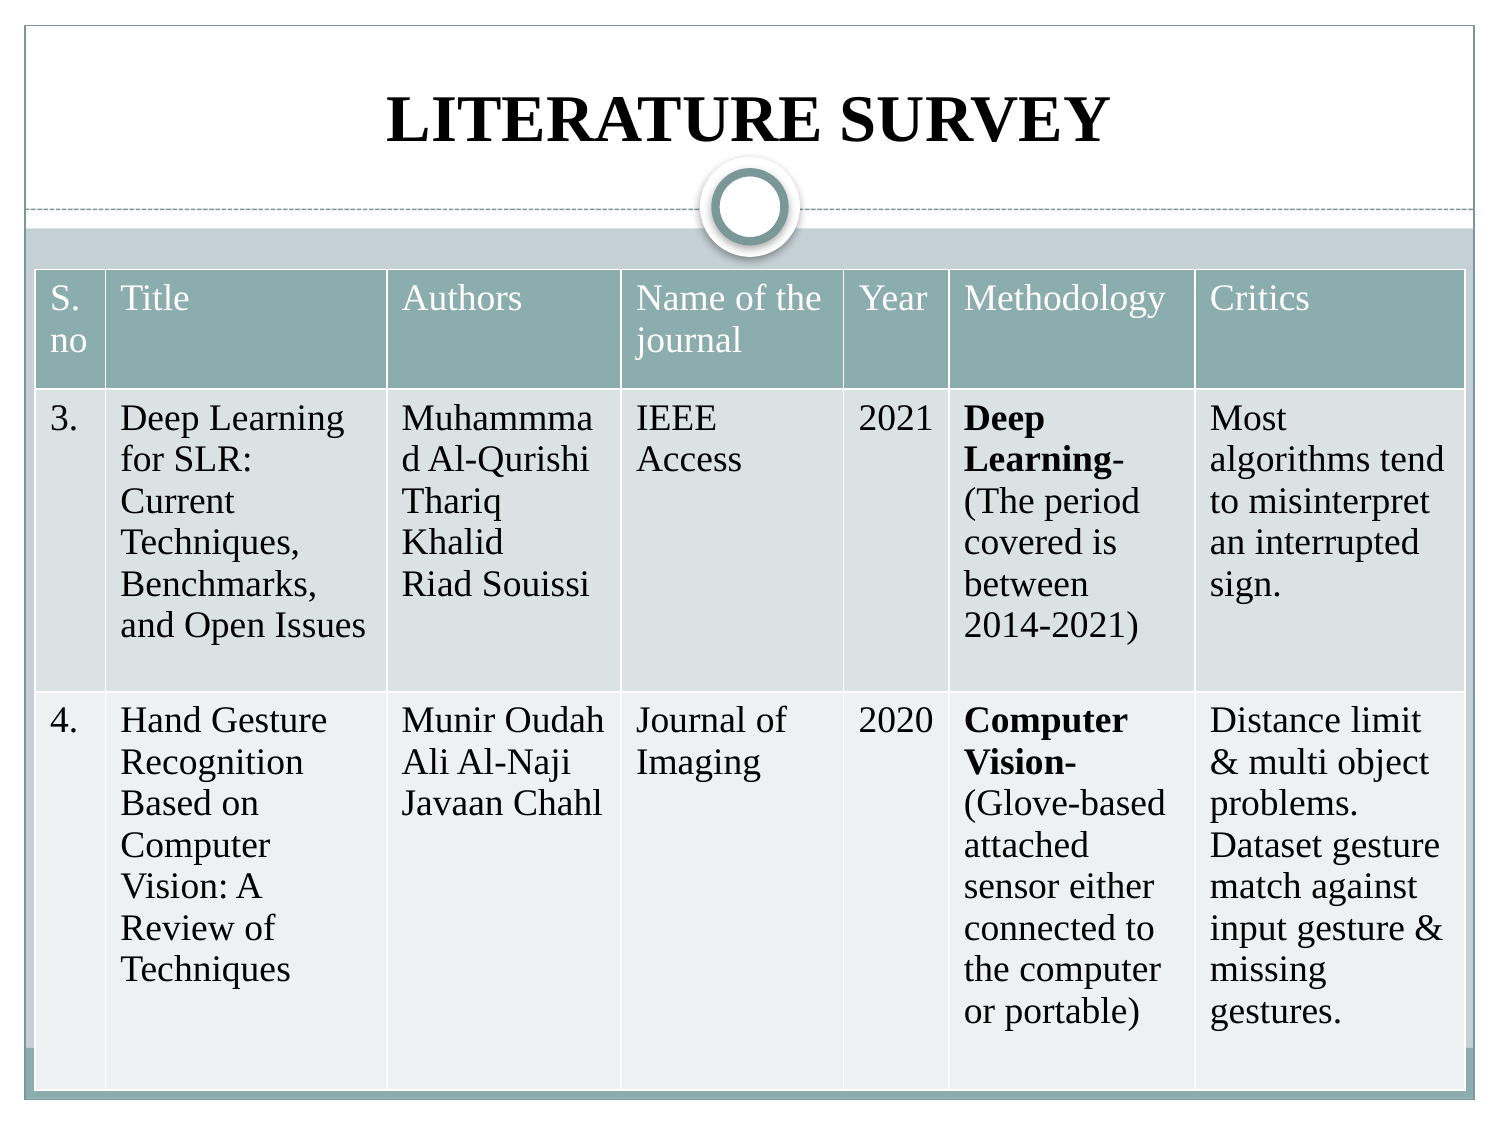

# LITERATURE SURVEY
| S. no | Title | Authors | Name of the journal | Year | Methodology | Critics |
| --- | --- | --- | --- | --- | --- | --- |
| 3. | Deep Learning for SLR: Current Techniques, Benchmarks, and Open Issues | Muhammmad Al-Qurishi Thariq Khalid Riad Souissi | IEEE Access | 2021 | Deep Learning-(The period covered is between 2014-2021) | Most algorithms tend to misinterpret an interrupted sign. |
| 4. | Hand Gesture Recognition Based on Computer Vision: A Review of Techniques | Munir Oudah Ali Al-Naji Javaan Chahl | Journal of Imaging | 2020 | Computer Vision- (Glove-based attached sensor either connected to the computer or portable) | Distance limit & multi object problems. Dataset gesture match against input gesture & missing gestures. |